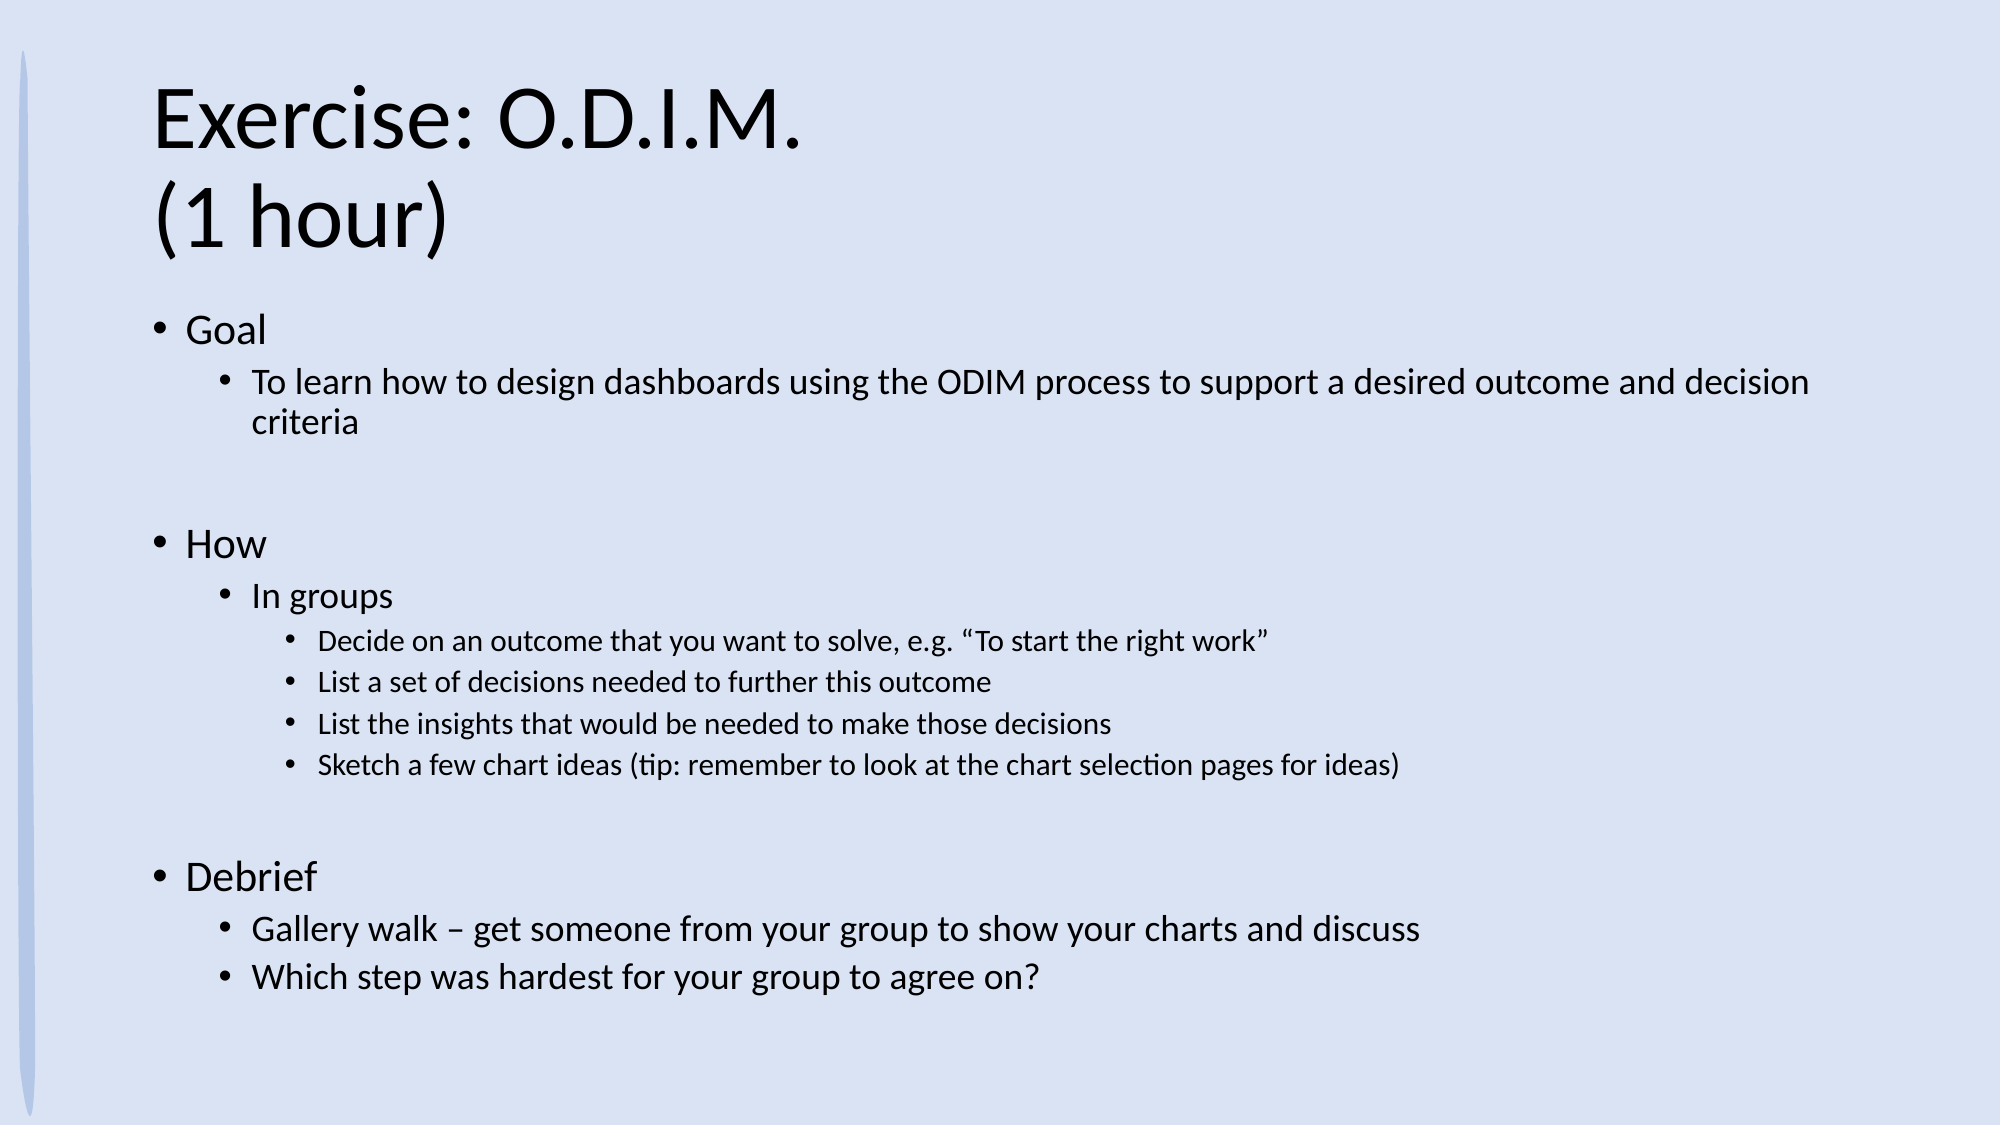

# Exercise: O.D.I.M. (1 hour)
Goal
To learn how to design dashboards using the ODIM process to support a desired outcome and decision criteria

How
In groups
Decide on an outcome that you want to solve, e.g. “To start the right work”
List a set of decisions needed to further this outcome
List the insights that would be needed to make those decisions
Sketch a few chart ideas (tip: remember to look at the chart selection pages for ideas)

Debrief
Gallery walk – get someone from your group to show your charts and discuss
Which step was hardest for your group to agree on?